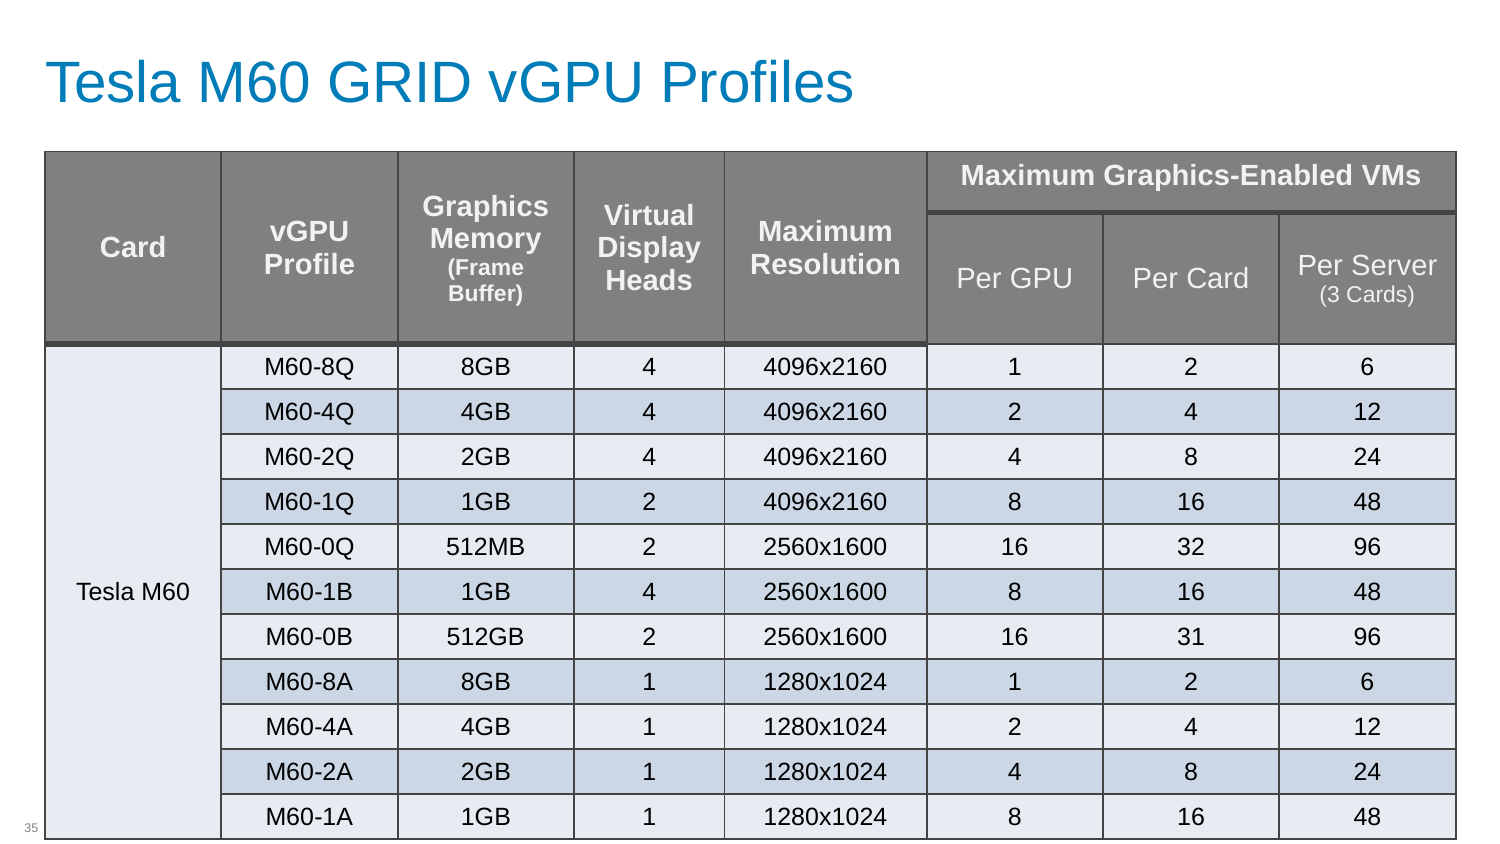

# Tesla M60 GRID vGPU Profiles
| Card | vGPU Profile | Graphics Memory (Frame Buffer) | Virtual Display Heads | Maximum Resolution | Maximum Graphics-Enabled VMs |  |  |
| --- | --- | --- | --- | --- | --- | --- | --- |
|  |  |  |  |  | Per GPU | Per Card | Per Server (3 Cards) |
| Tesla M60 | M60-8Q | 8GB | 4 | 4096x2160 | 1 | 2 | 6 |
|  | M60-4Q | 4GB | 4 | 4096x2160 | 2 | 4 | 12 |
|  | M60-2Q | 2GB | 4 | 4096x2160 | 4 | 8 | 24 |
|  | M60-1Q | 1GB | 2 | 4096x2160 | 8 | 16 | 48 |
|  | M60-0Q | 512MB | 2 | 2560x1600 | 16 | 32 | 96 |
|  | M60-1B | 1GB | 4 | 2560x1600 | 8 | 16 | 48 |
|  | M60-0B | 512GB | 2 | 2560x1600 | 16 | 31 | 96 |
|  | M60-8A | 8GB | 1 | 1280x1024 | 1 | 2 | 6 |
|  | M60-4A | 4GB | 1 | 1280x1024 | 2 | 4 | 12 |
|  | M60-2A | 2GB | 1 | 1280x1024 | 4 | 8 | 24 |
|  | M60-1A | 1GB | 1 | 1280x1024 | 8 | 16 | 48 |